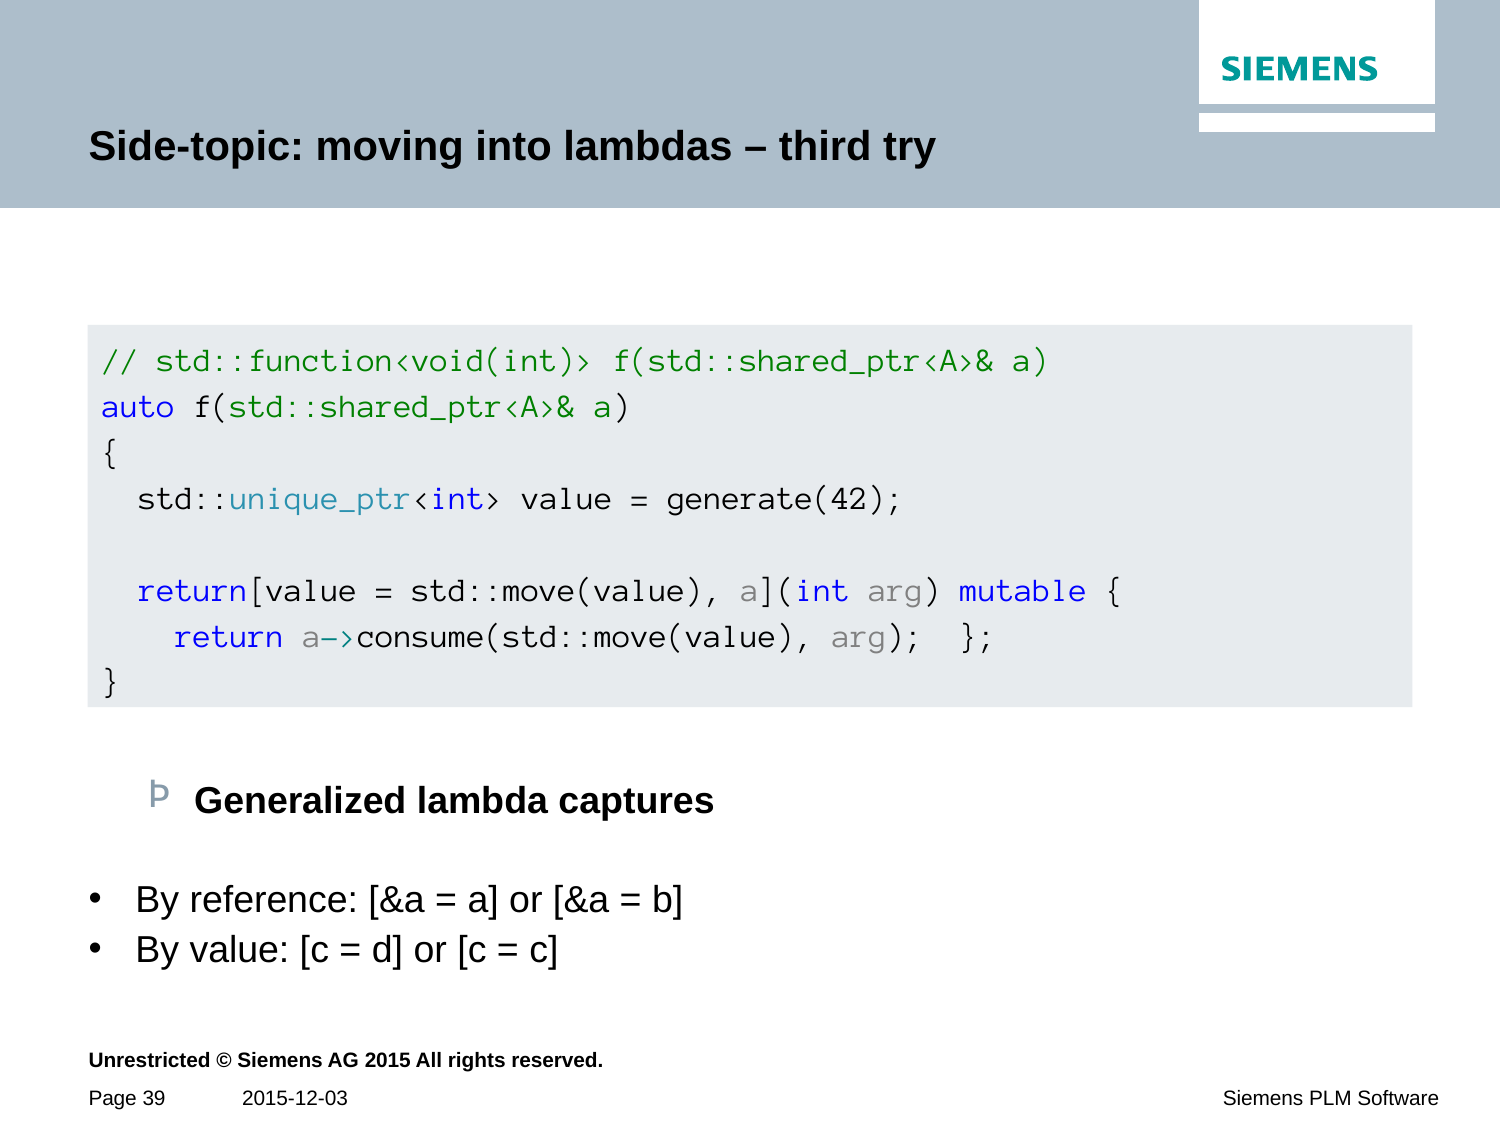

# Side-topic: moving into lambdas – third try

Generalized lambda captures

By reference: [&a = a] or [&a = b]
By value: [c = d] or [c = c]

// std::function<void(int)> f(std::shared_ptr<A>& a)
auto f(std::shared_ptr<A>& a)
{
  std::unique_ptr<int> value = generate(42);

  return[value = std::move(value), a](int arg) mutable {
    return a->consume(std::move(value), arg);  };
}